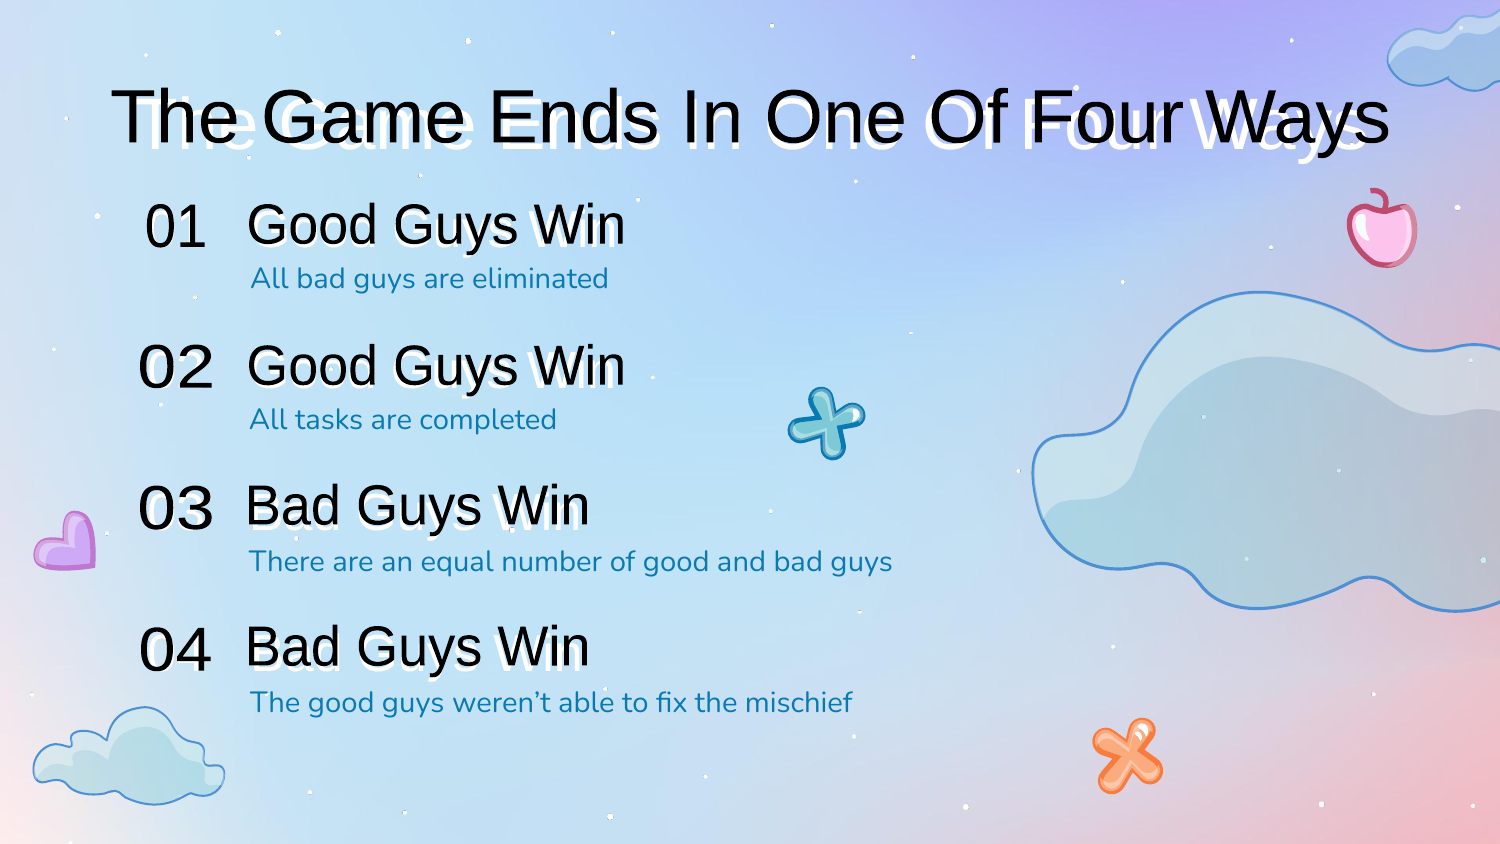

The Game Ends In One Of Four Ways
The Game Ends In One Of Four Ways

01
# Good Guys Win
Good Guys Win
01
All bad guys are eliminated
02
Good Guys Win
Good Guys Win
02
All tasks are completed

03
Bad Guys Win
Bad Guys Win
03

There are an equal number of good and bad guys
04
Bad Guys Win
Bad Guys Win
04
The good guys weren’t able to fix the mischief